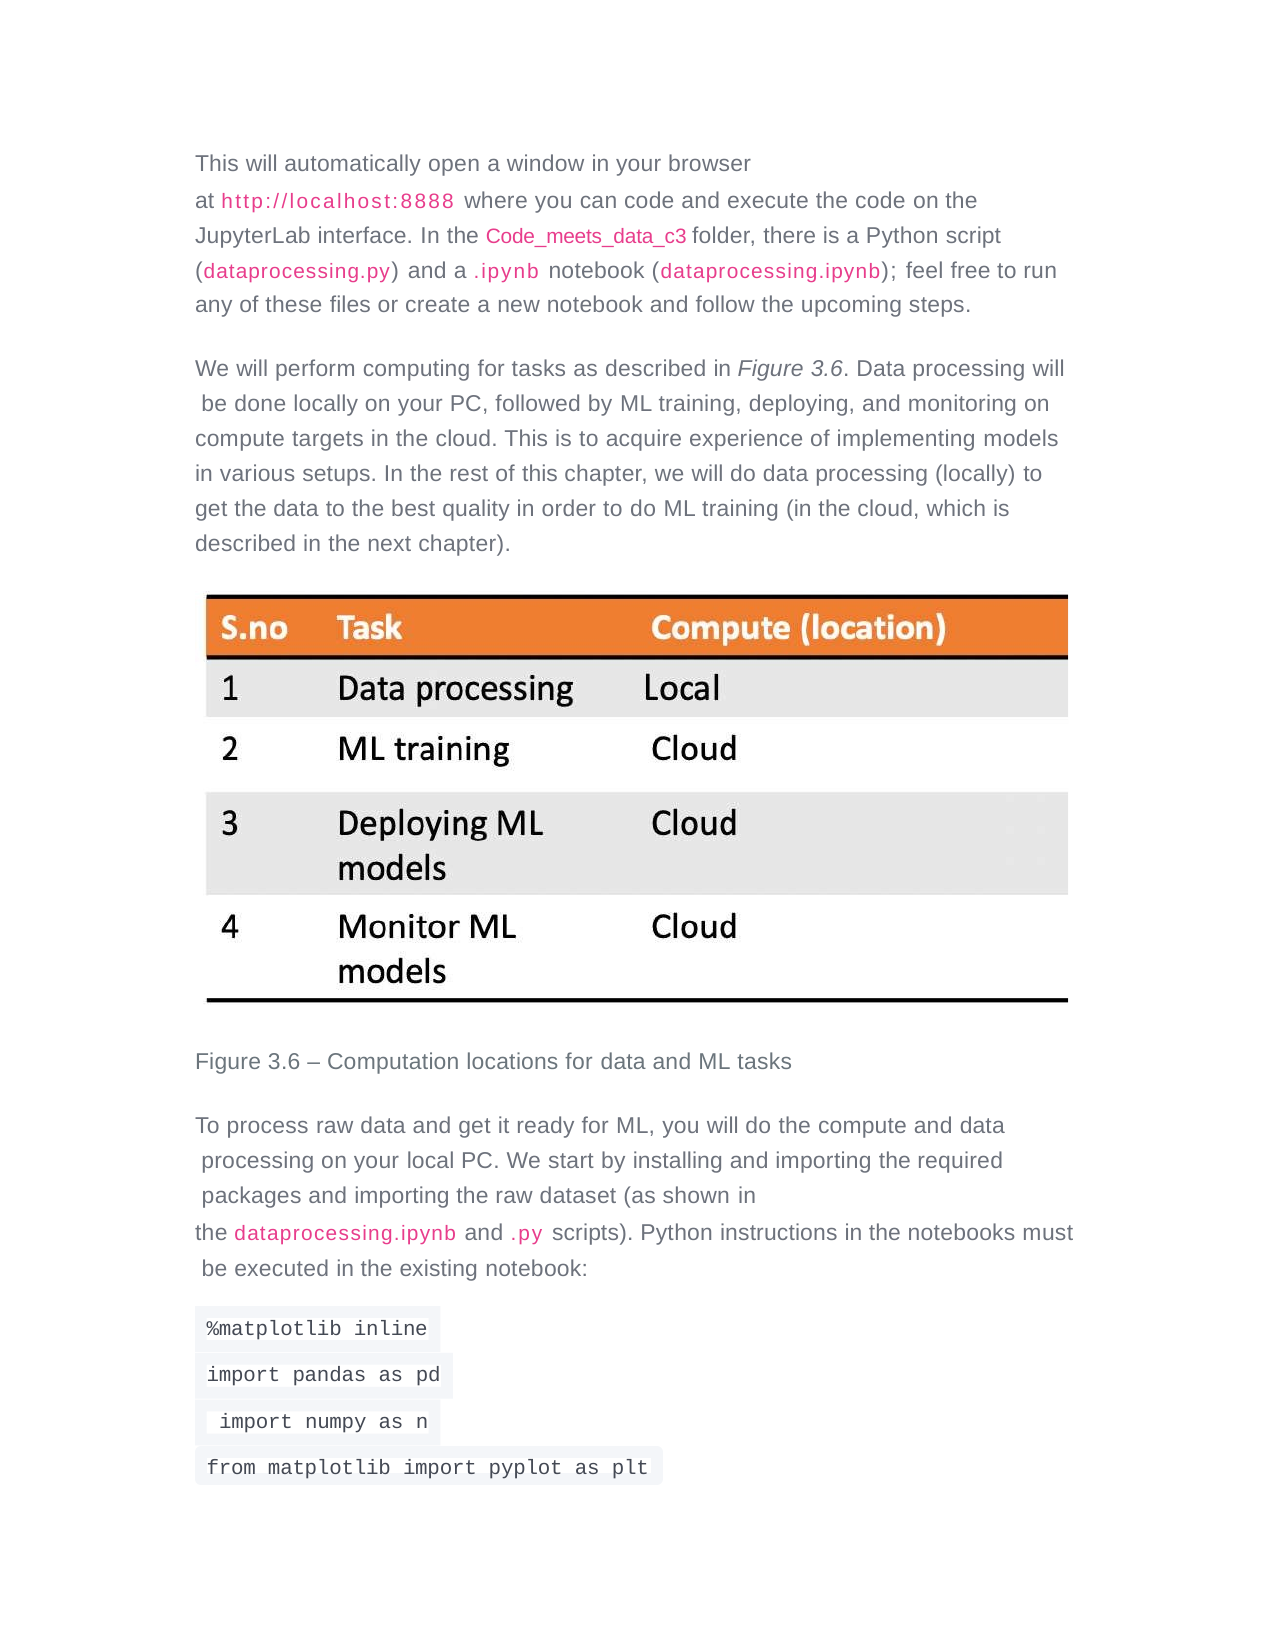

This will automatically open a window in your browser
at http://localhost:8888 where you can code and execute the code on the  JupyterLab interface. In the Code_meets_data_c3 folder, there is a Python script  (dataprocessing.py) and a .ipynb notebook (dataprocessing.ipynb); feel free to run
any of these files or create a new notebook and follow the upcoming steps.

We will perform computing for tasks as described in Figure 3.6. Data processing will  be done locally on your PC, followed by ML training, deploying, and monitoring on  compute targets in the cloud. This is to acquire experience of implementing models  in various setups. In the rest of this chapter, we will do data processing (locally) to  get the data to the best quality in order to do ML training (in the cloud, which is  described in the next chapter).

Figure 3.6 – Computation locations for data and ML tasks

To process raw data and get it ready for ML, you will do the compute and data  processing on your local PC. We start by installing and importing the required  packages and importing the raw dataset (as shown in
the dataprocessing.ipynb and .py scripts). Python instructions in the notebooks must  be executed in the existing notebook:
%matplotlib inline  import pandas as pd  import numpy as np

from matplotlib import pyplot as plt